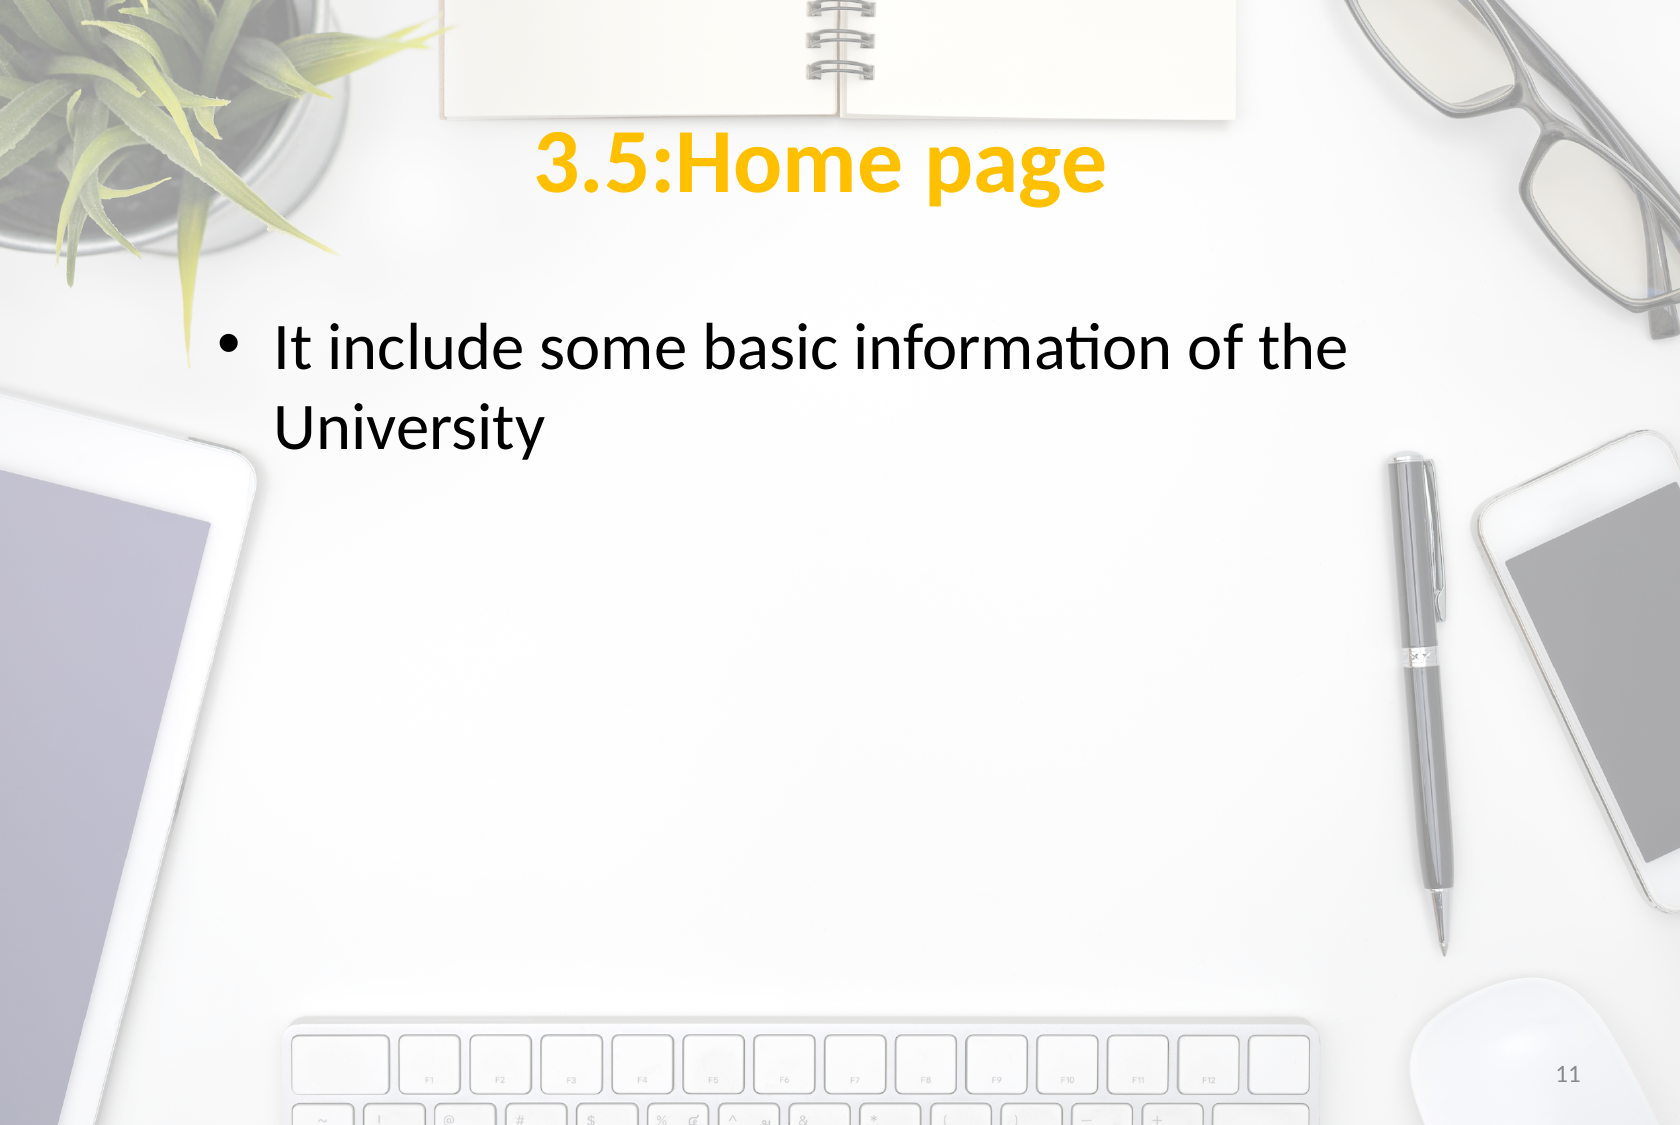

# 3.5:Home page
It include some basic information of the University
11